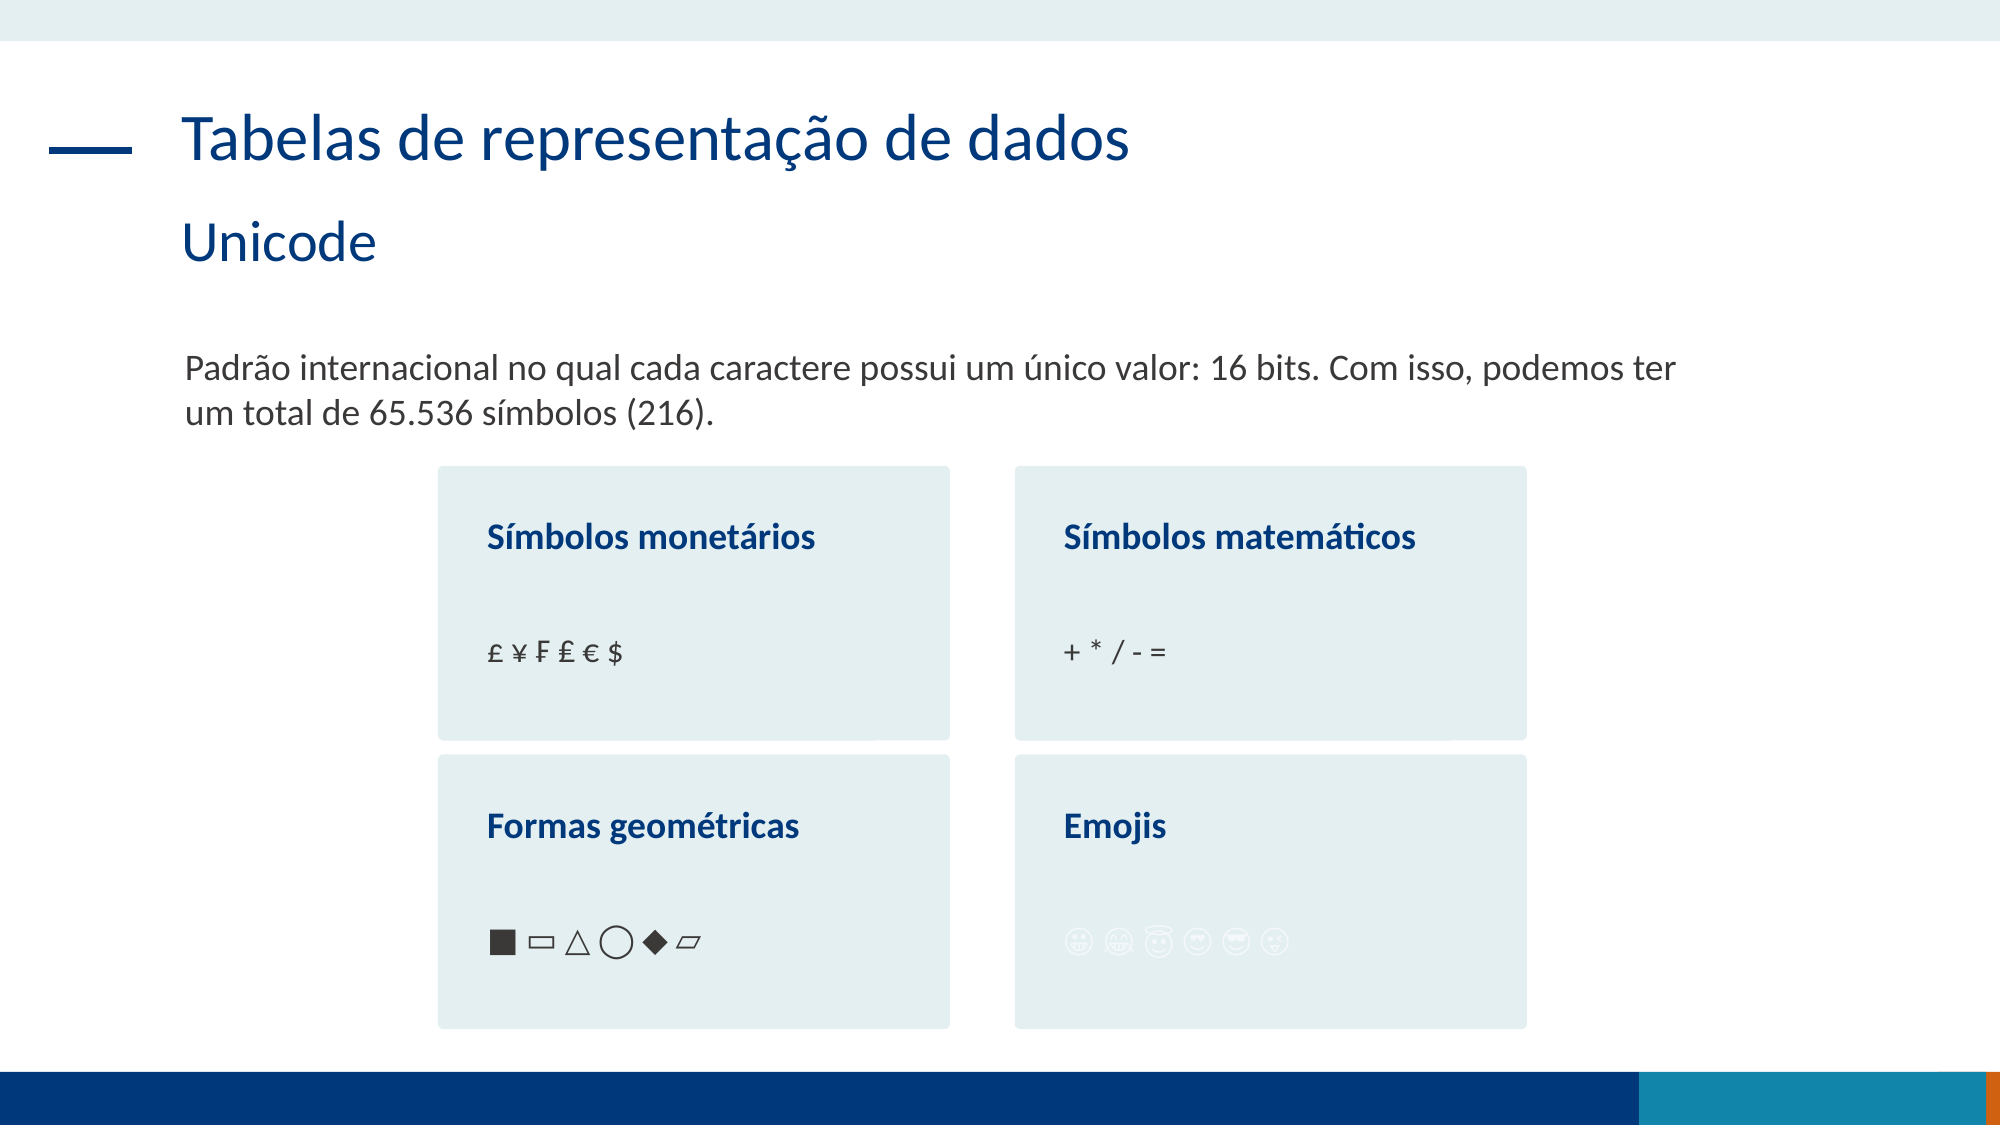

Tabelas de representação de dados
Unicode
Padrão internacional no qual cada caractere possui um único valor: 16 bits. Com isso, podemos ter um total de 65.536 símbolos (216).

Símbolos monetários
£ ¥ ₣ ₤ € $

Símbolos matemáticos
+ * / - =

Formas geométricas
■ ▭ △ ◯ ◆ ▱

Emojis
😀 😂 😇 😍 😎 😜